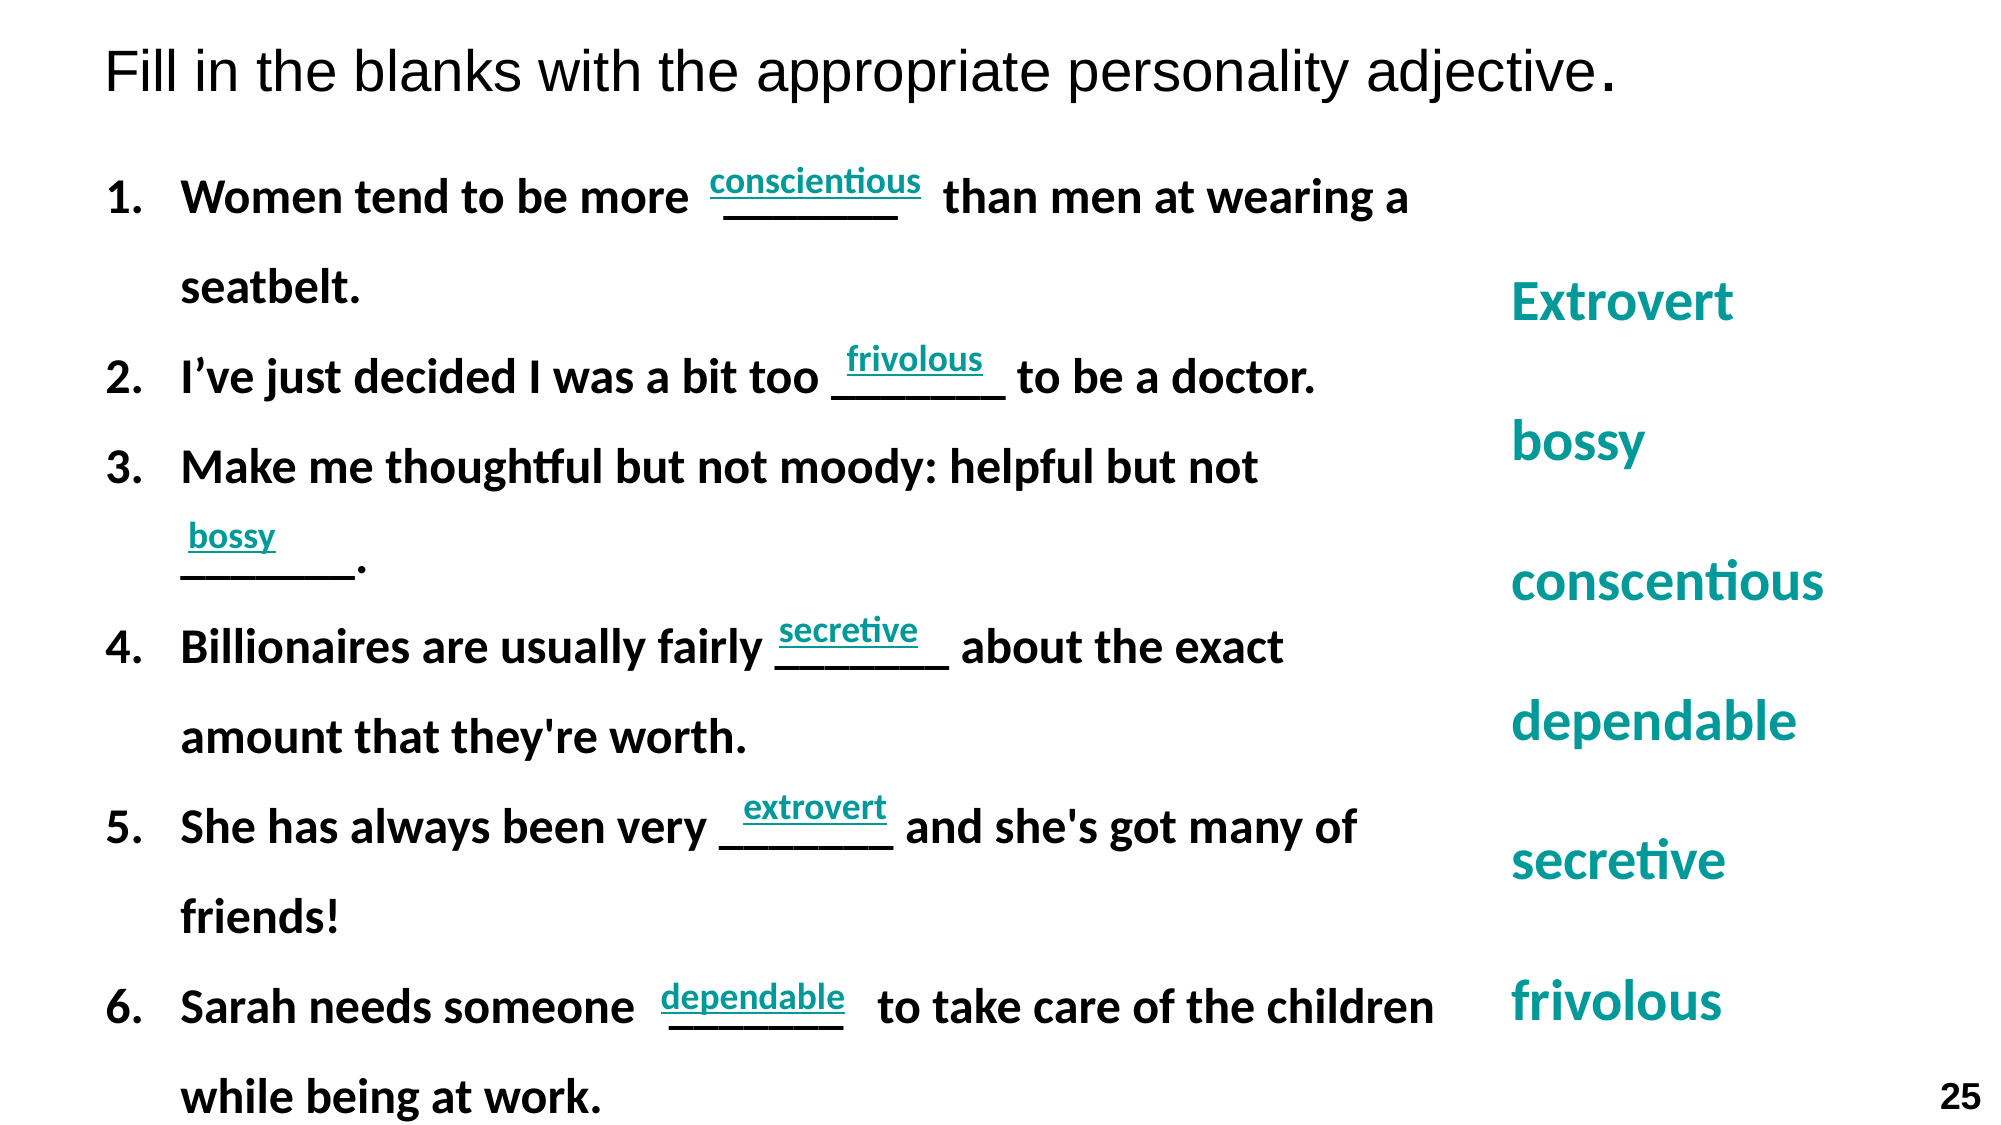

Fill in the blanks with the appropriate personality adjective.
Women tend to be more   _______    than men at wearing a seatbelt.
I’ve just decided I was a bit too _______ to be a doctor.
Make me thoughtful but not moody: helpful but not _______.
Billionaires are usually fairly _______ about the exact amount that they're worth.
She has always been very _______ and she's got many of friends!
Sarah needs someone   _______   to take care of the children while being at work.
conscientious
Extrovert
bossy
conscentious
dependable
secretive
frivolous

frivolous
bossy
secretive
extrovert
dependable
25